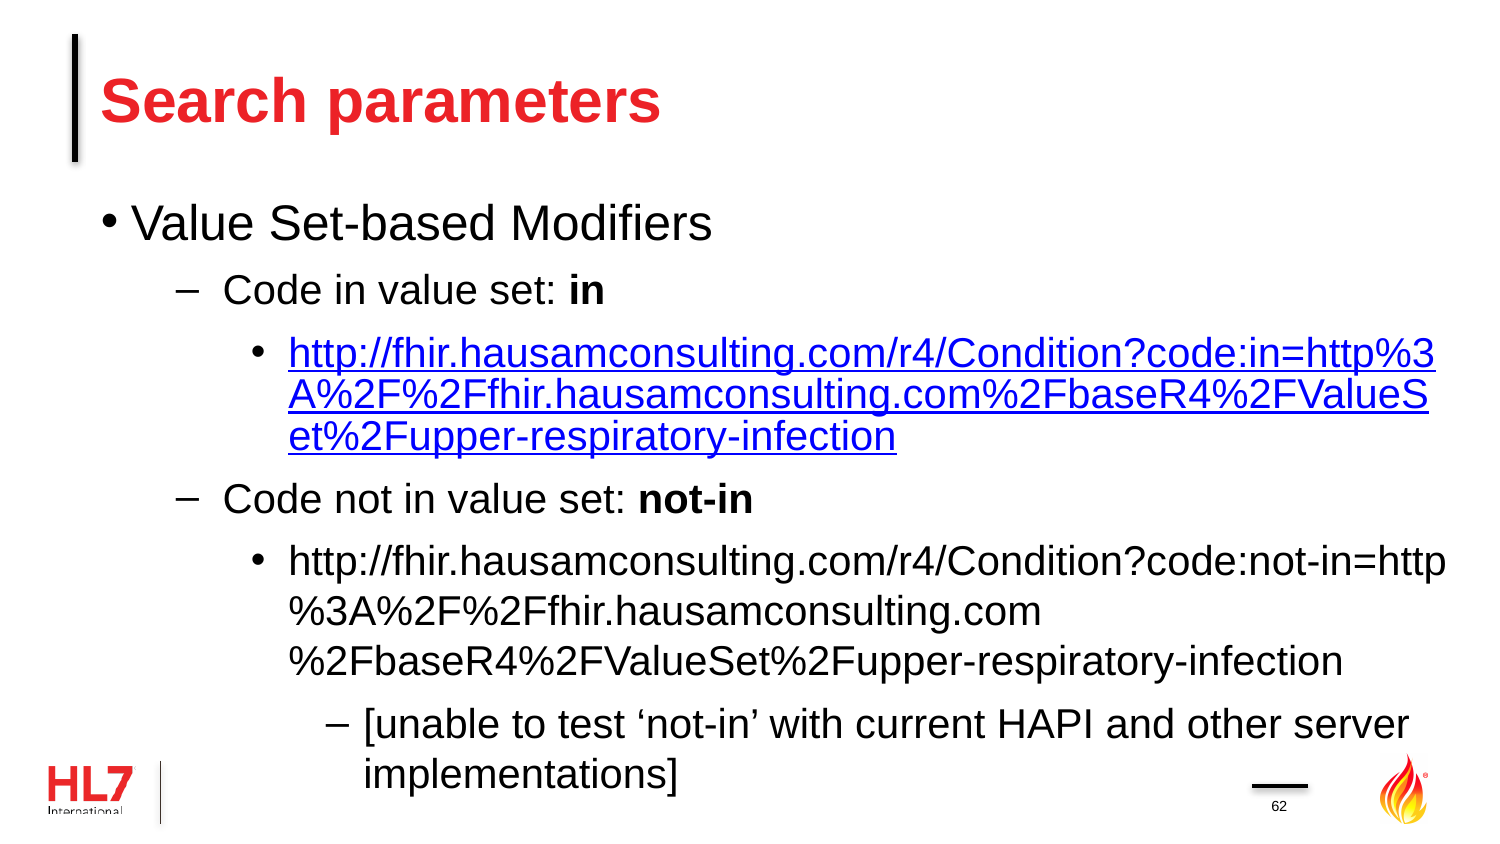

# Search parameters
Value Set-based Modifiers
Code in value set: in
http://fhir.hausamconsulting.com/r4/Condition?code:in=http%3A%2F%2Ffhir.hausamconsulting.com%2FbaseR4%2FValueSet%2Fupper-respiratory-infection
Code not in value set: not-in
http://fhir.hausamconsulting.com/r4/Condition?code:not-in=http%3A%2F%2Ffhir.hausamconsulting.com%2FbaseR4%2FValueSet%2Fupper-respiratory-infection
[unable to test ‘not-in’ with current HAPI and other server implementations]
62